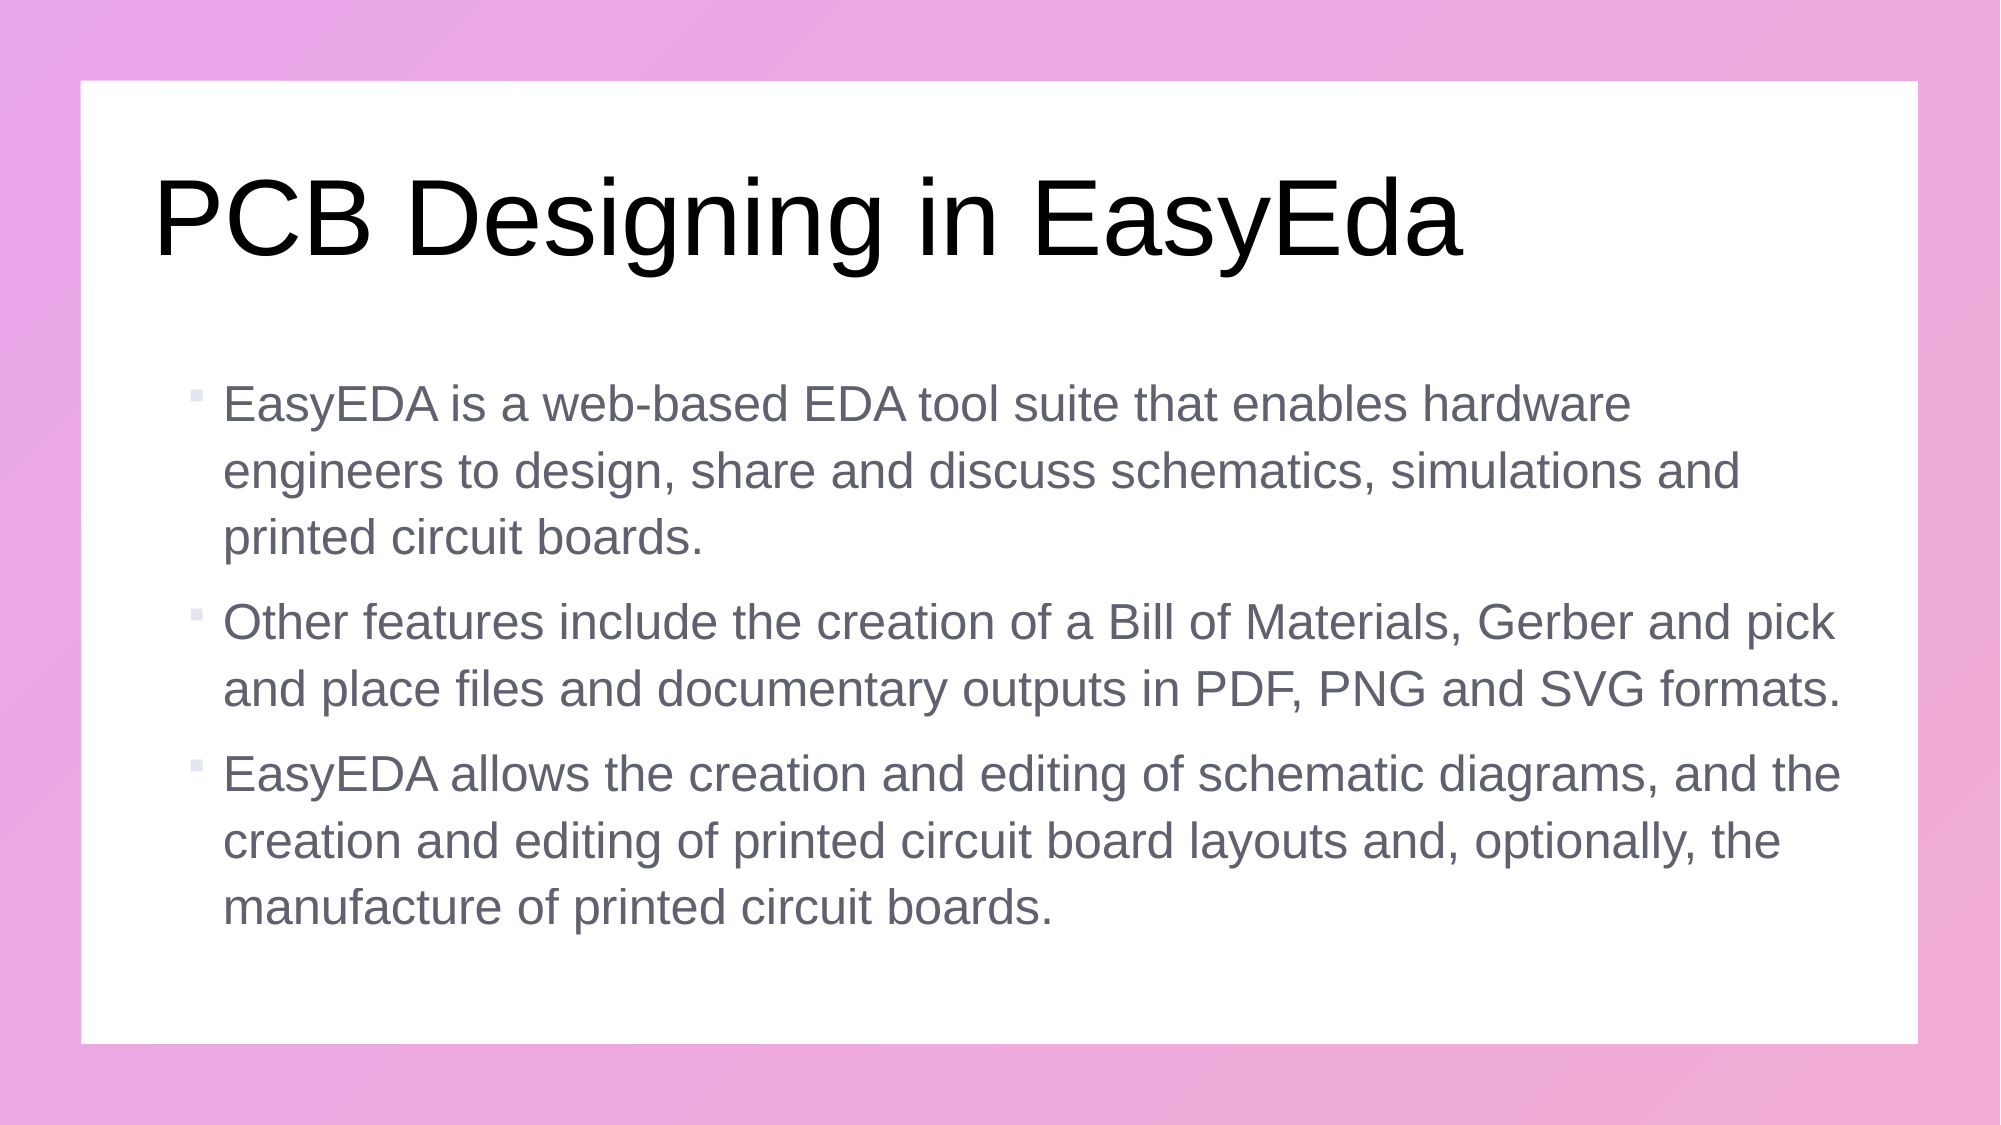

# PCB Designing in EasyEda
EasyEDA is a web-based EDA tool suite that enables hardware engineers to design, share and discuss schematics, simulations and printed circuit boards.
Other features include the creation of a Bill of Materials, Gerber and pick and place files and documentary outputs in PDF, PNG and SVG formats.
EasyEDA allows the creation and editing of schematic diagrams, and the creation and editing of printed circuit board layouts and, optionally, the manufacture of printed circuit boards.